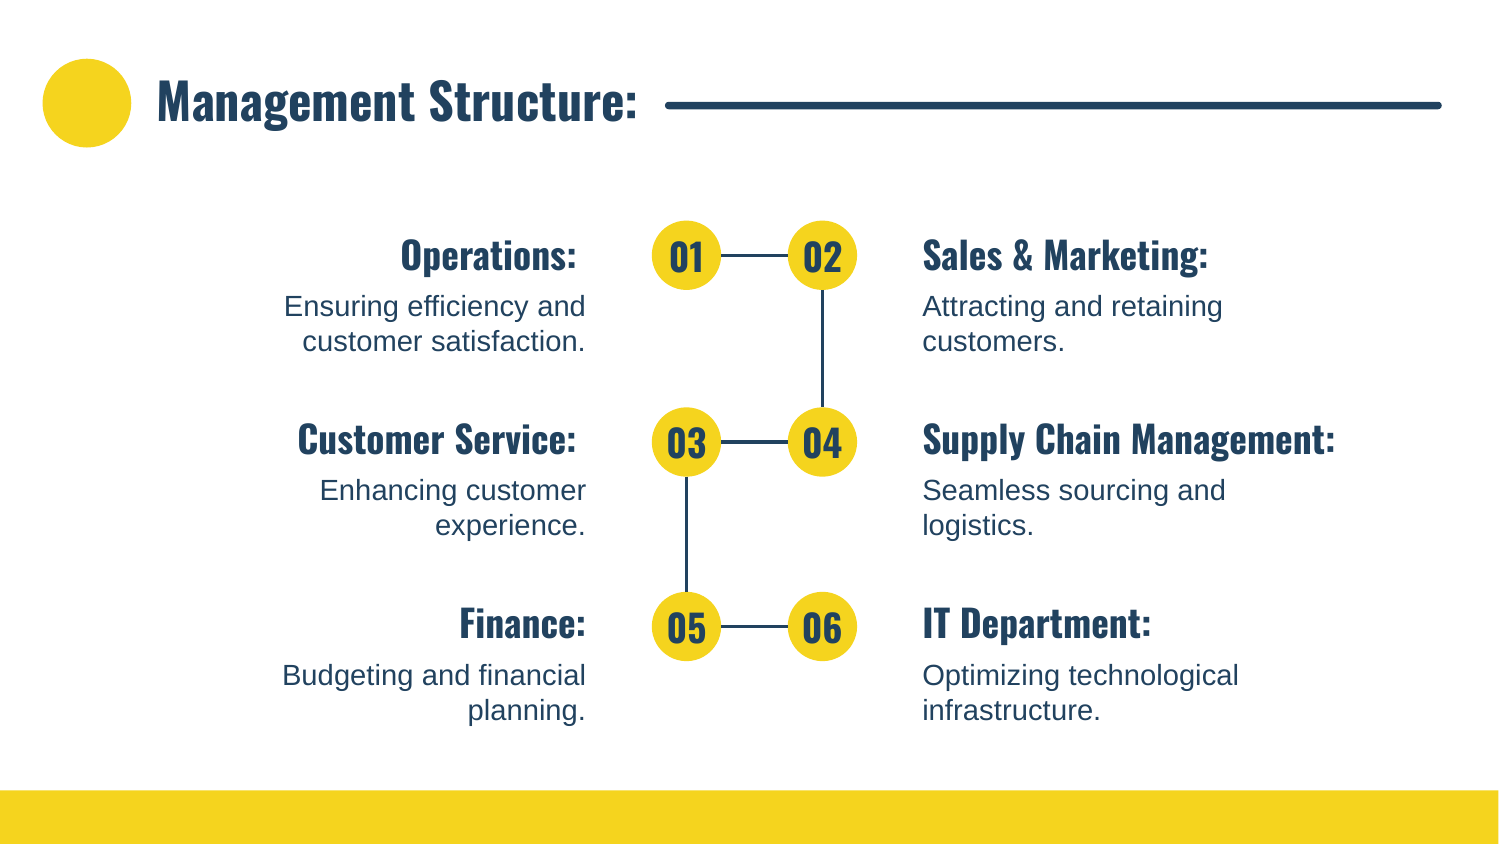

Management Structure:

01
02

# Operations:
Sales & Marketing:
 Ensuring efficiency and customer satisfaction.
Attracting and retaining customers.
03
04
Customer Service:
Supply Chain Management:

 Enhancing customer experience.
Seamless sourcing and logistics.
05
06
Finance:
IT Department:

Budgeting and financial planning.
Optimizing technological infrastructure.